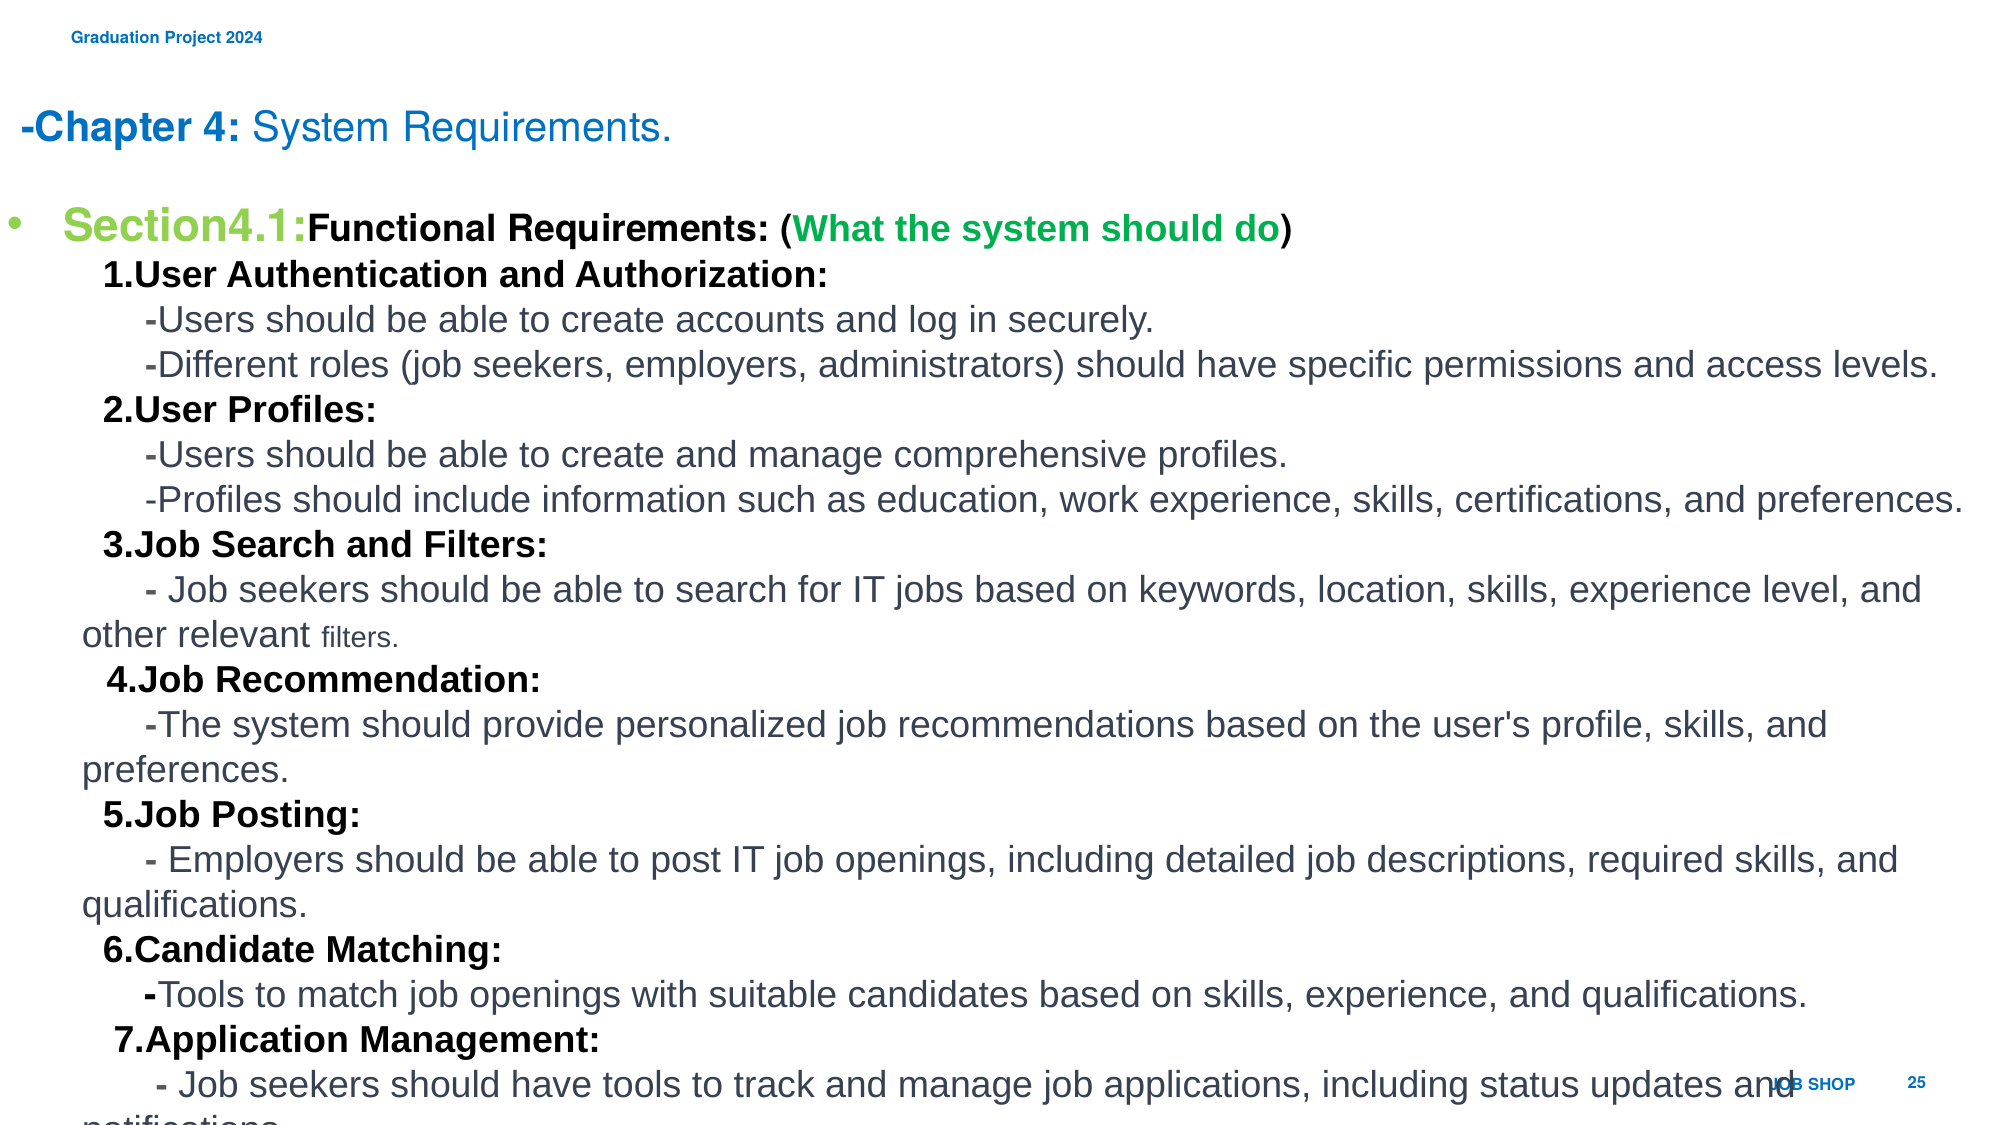

Graduation Project 2024
-Chapter 4: System Requirements.
Section4.1:Functional Requirements: (What the system should do)
  1.User Authentication and Authorization:
      -Users should be able to create accounts and log in securely.
      -Different roles (job seekers, employers, administrators) should have specific permissions and access levels.
  2.User Profiles:
      -Users should be able to create and manage comprehensive profiles.
      -Profiles should include information such as education, work experience, skills, certifications, and preferences.
  3.Job Search and Filters:
      - Job seekers should be able to search for IT jobs based on keywords, location, skills, experience level, and other relevant filters.
   4.Job Recommendation:
      -The system should provide personalized job recommendations based on the user's profile, skills, and preferences.
  5.Job Posting:
      - Employers should be able to post IT job openings, including detailed job descriptions, required skills, and qualifications.
  6.Candidate Matching:
      -Tools to match job openings with suitable candidates based on skills, experience, and qualifications.
   7.Application Management:
       - Job seekers should have tools to track and manage job applications, including status updates and notifications.
       - Employers should be able to efficiently manage and track applications received.
Job shop
25